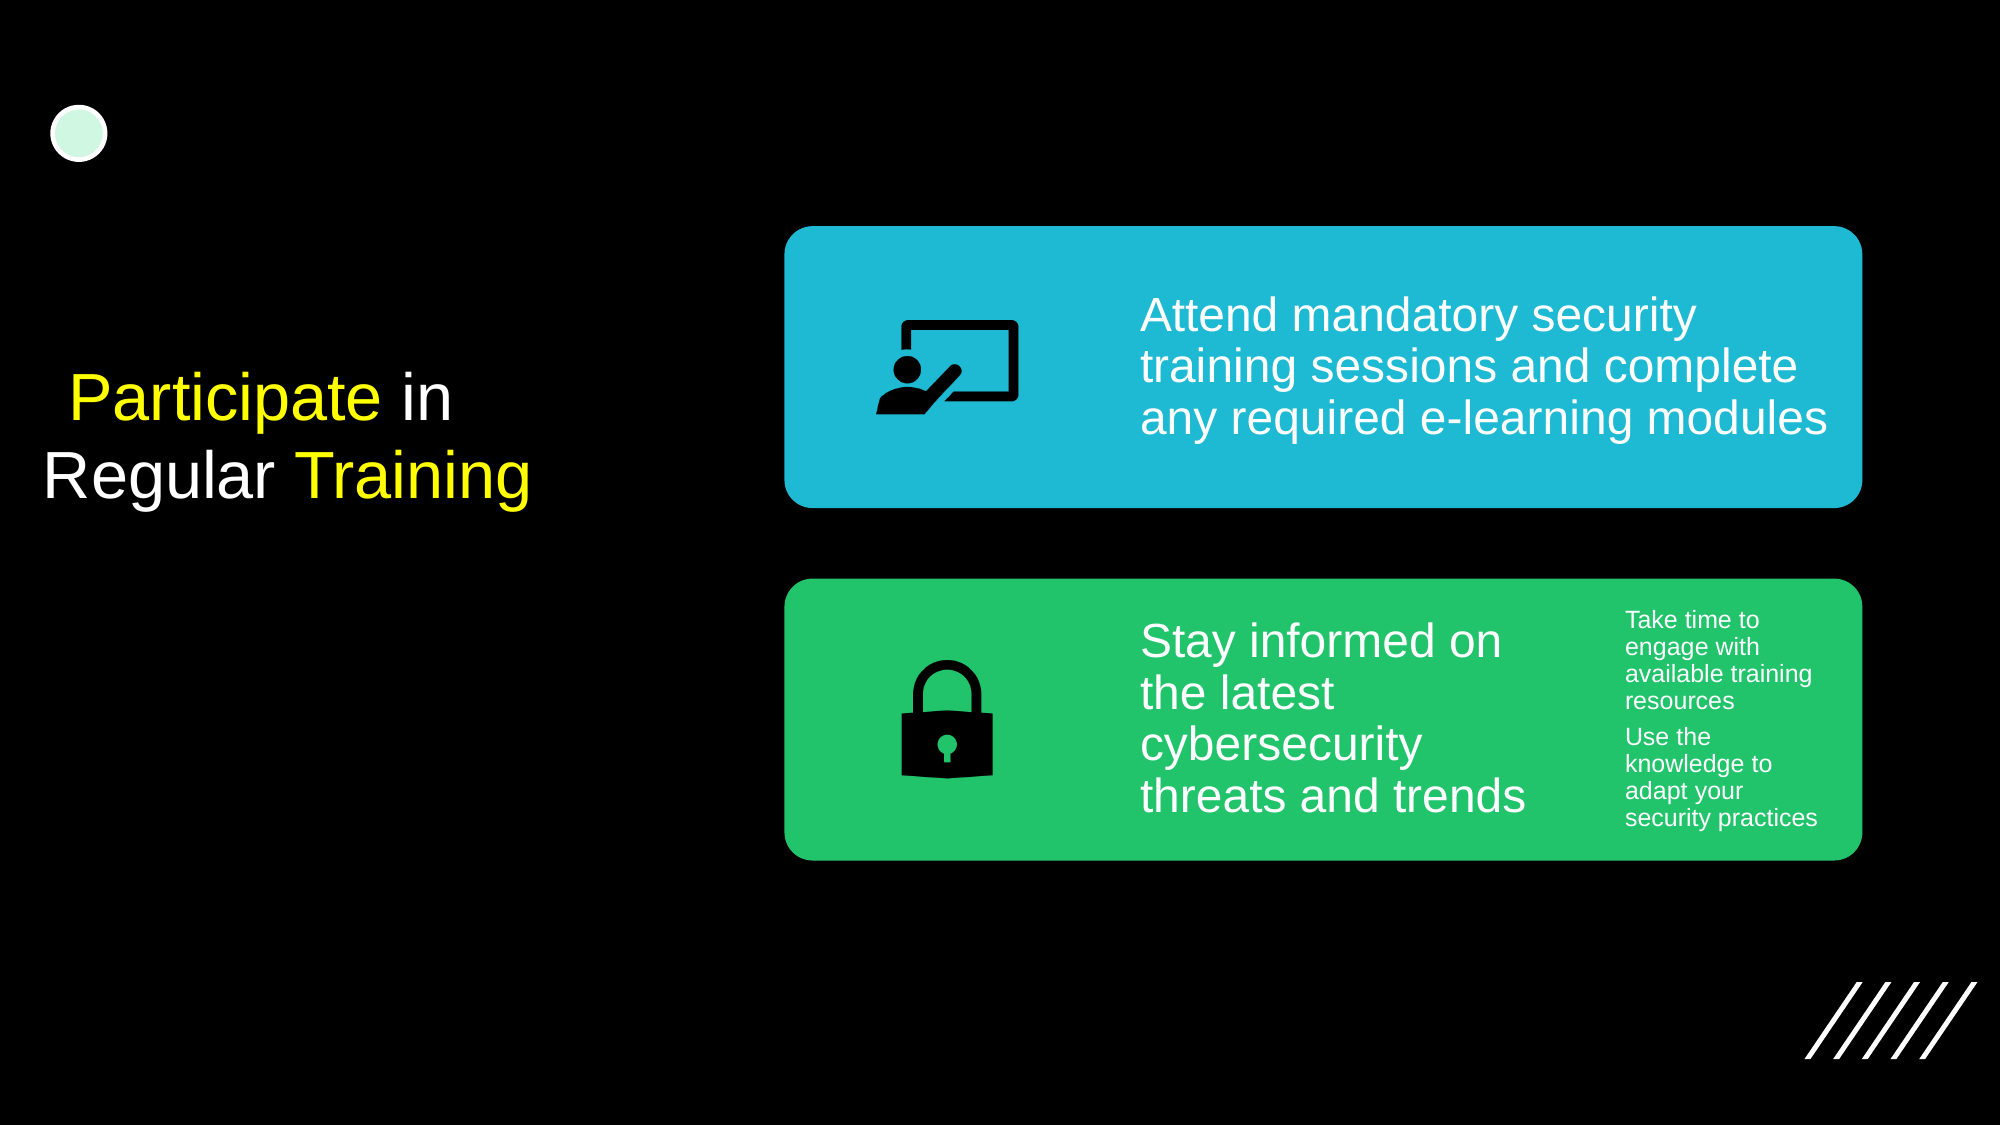

Attend mandatory security training sessions and complete any required e-learning modules
Stay informed on the latest cybersecurity threats and trends
Take time to engage with available training resources
Use the knowledge to adapt your security practices
# Participate in Regular Training